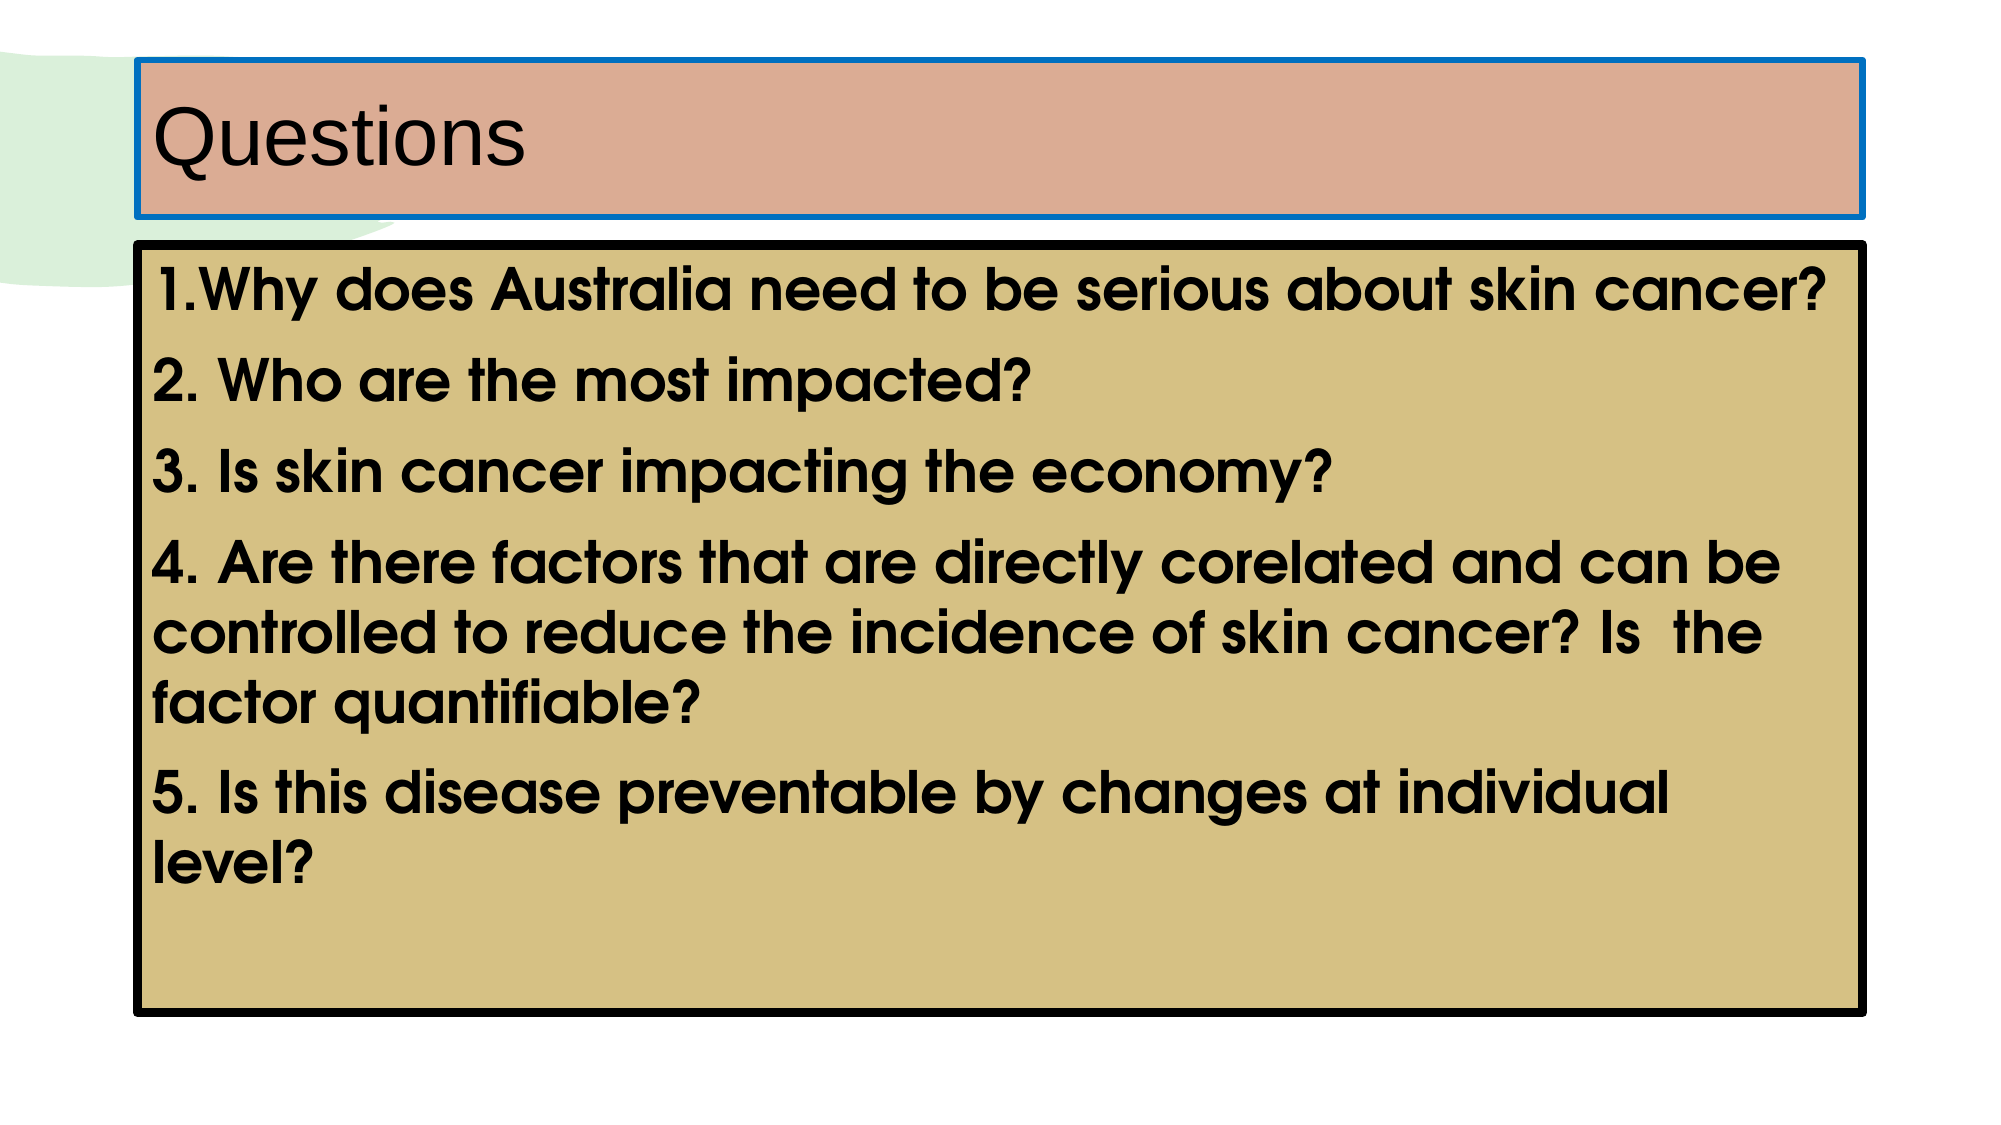

# Questions
1.Why does Australia need to be serious about skin cancer?
2. Who are the most impacted?
3. Is skin cancer impacting the economy?
4. Are there factors that are directly corelated and can be controlled to reduce the incidence of skin cancer? Is  the factor quantifiable?
5. Is this disease preventable by changes at individual level?